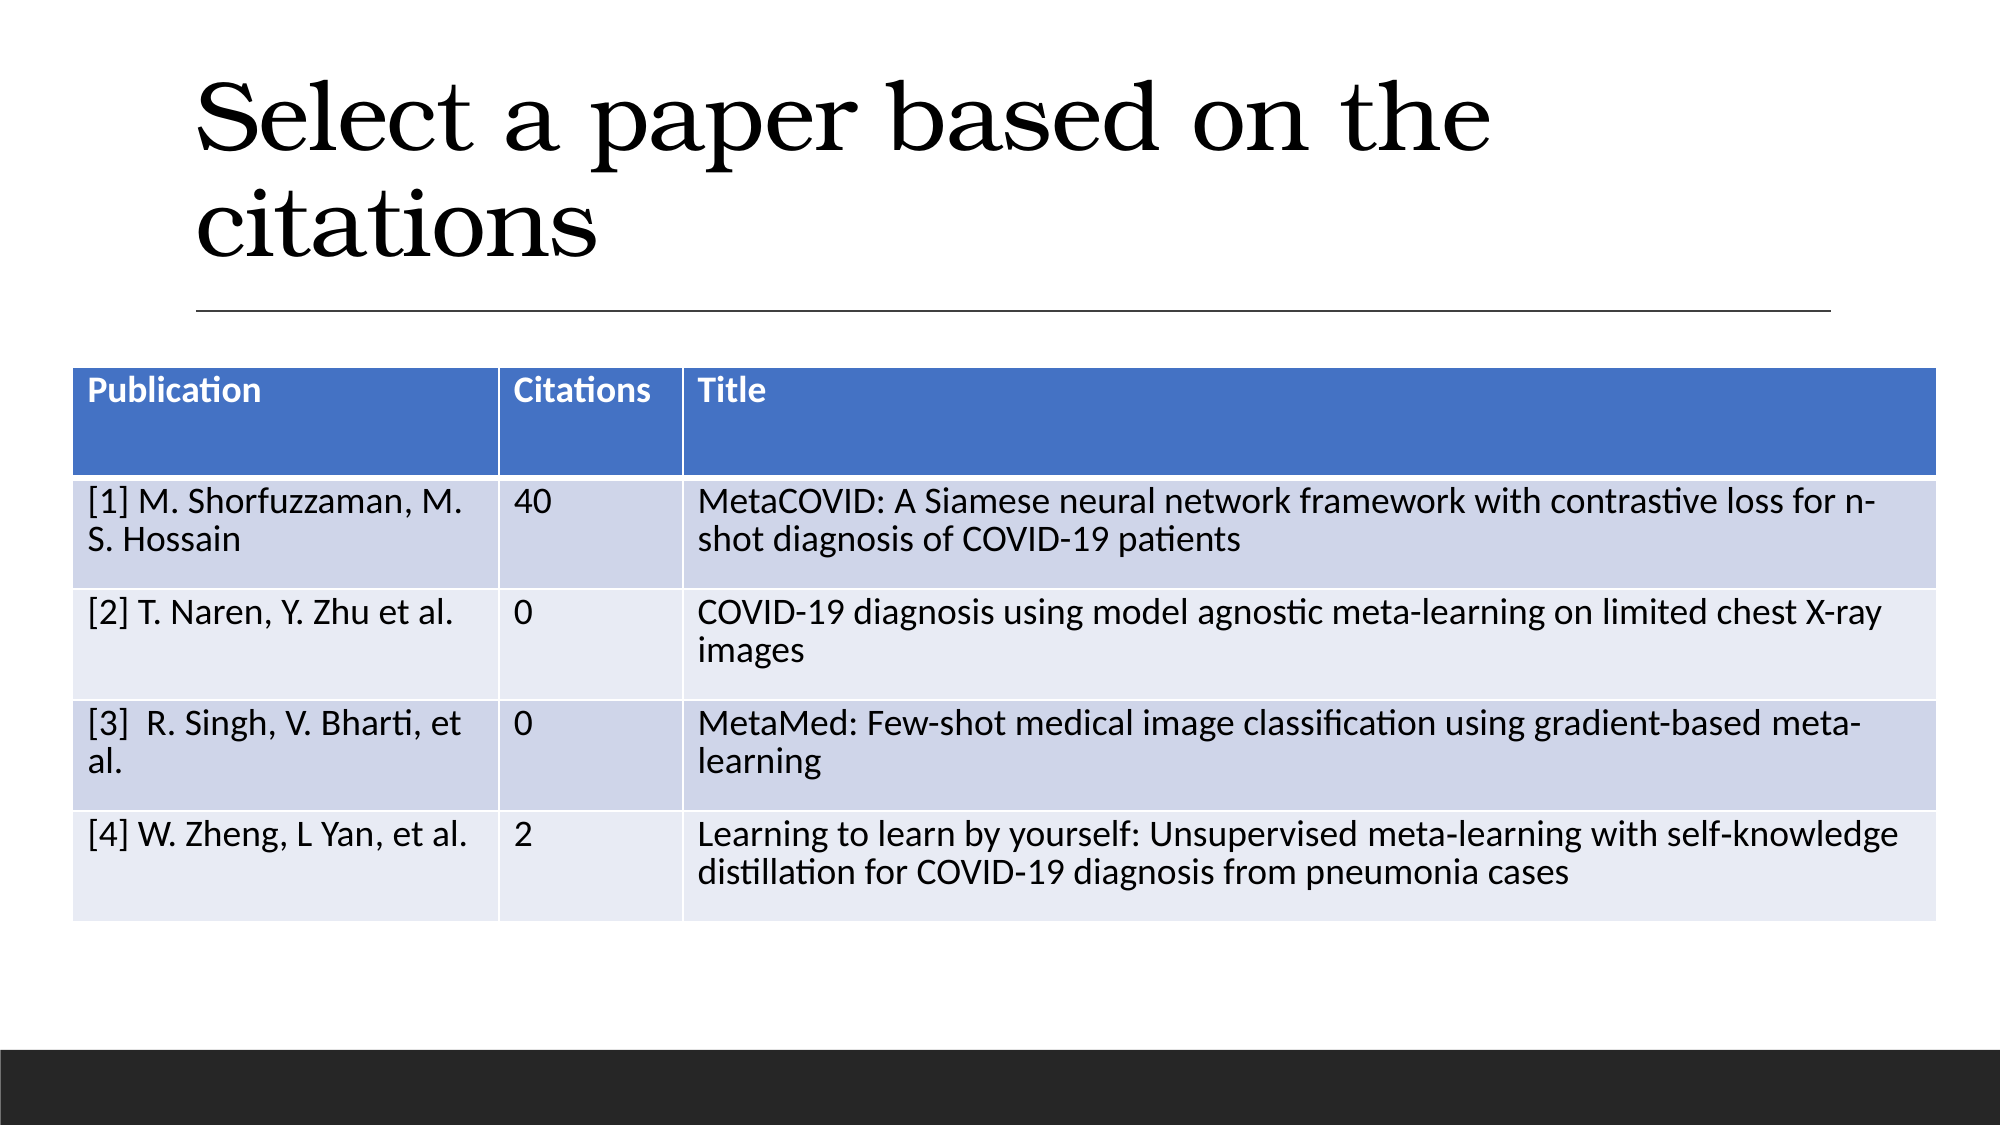

# Select a paper based on the citations
| Publication | Citations | Title |
| --- | --- | --- |
| [1] M. Shorfuzzaman, Μ. S. Hossain | 40 | MetaCOVID: A Siamese neural network framework with contrastive loss for n-shot diagnosis of COVID-19 patients |
| [2] T. Naren, Y. Zhu et al. | 0 | COVID-19 diagnosis using model agnostic meta-learning on limited chest X-ray images |
| [3]  R. Singh, V. Bharti, et al. | 0 | MetaMed: Few-shot medical image classification using gradient-based meta-learning |
| [4] W. Zheng, L Yan, et al. | 2 | Learning to learn by yourself: Unsupervised meta‐learning with self‐knowledge distillation for COVID‐19 diagnosis from pneumonia cases |